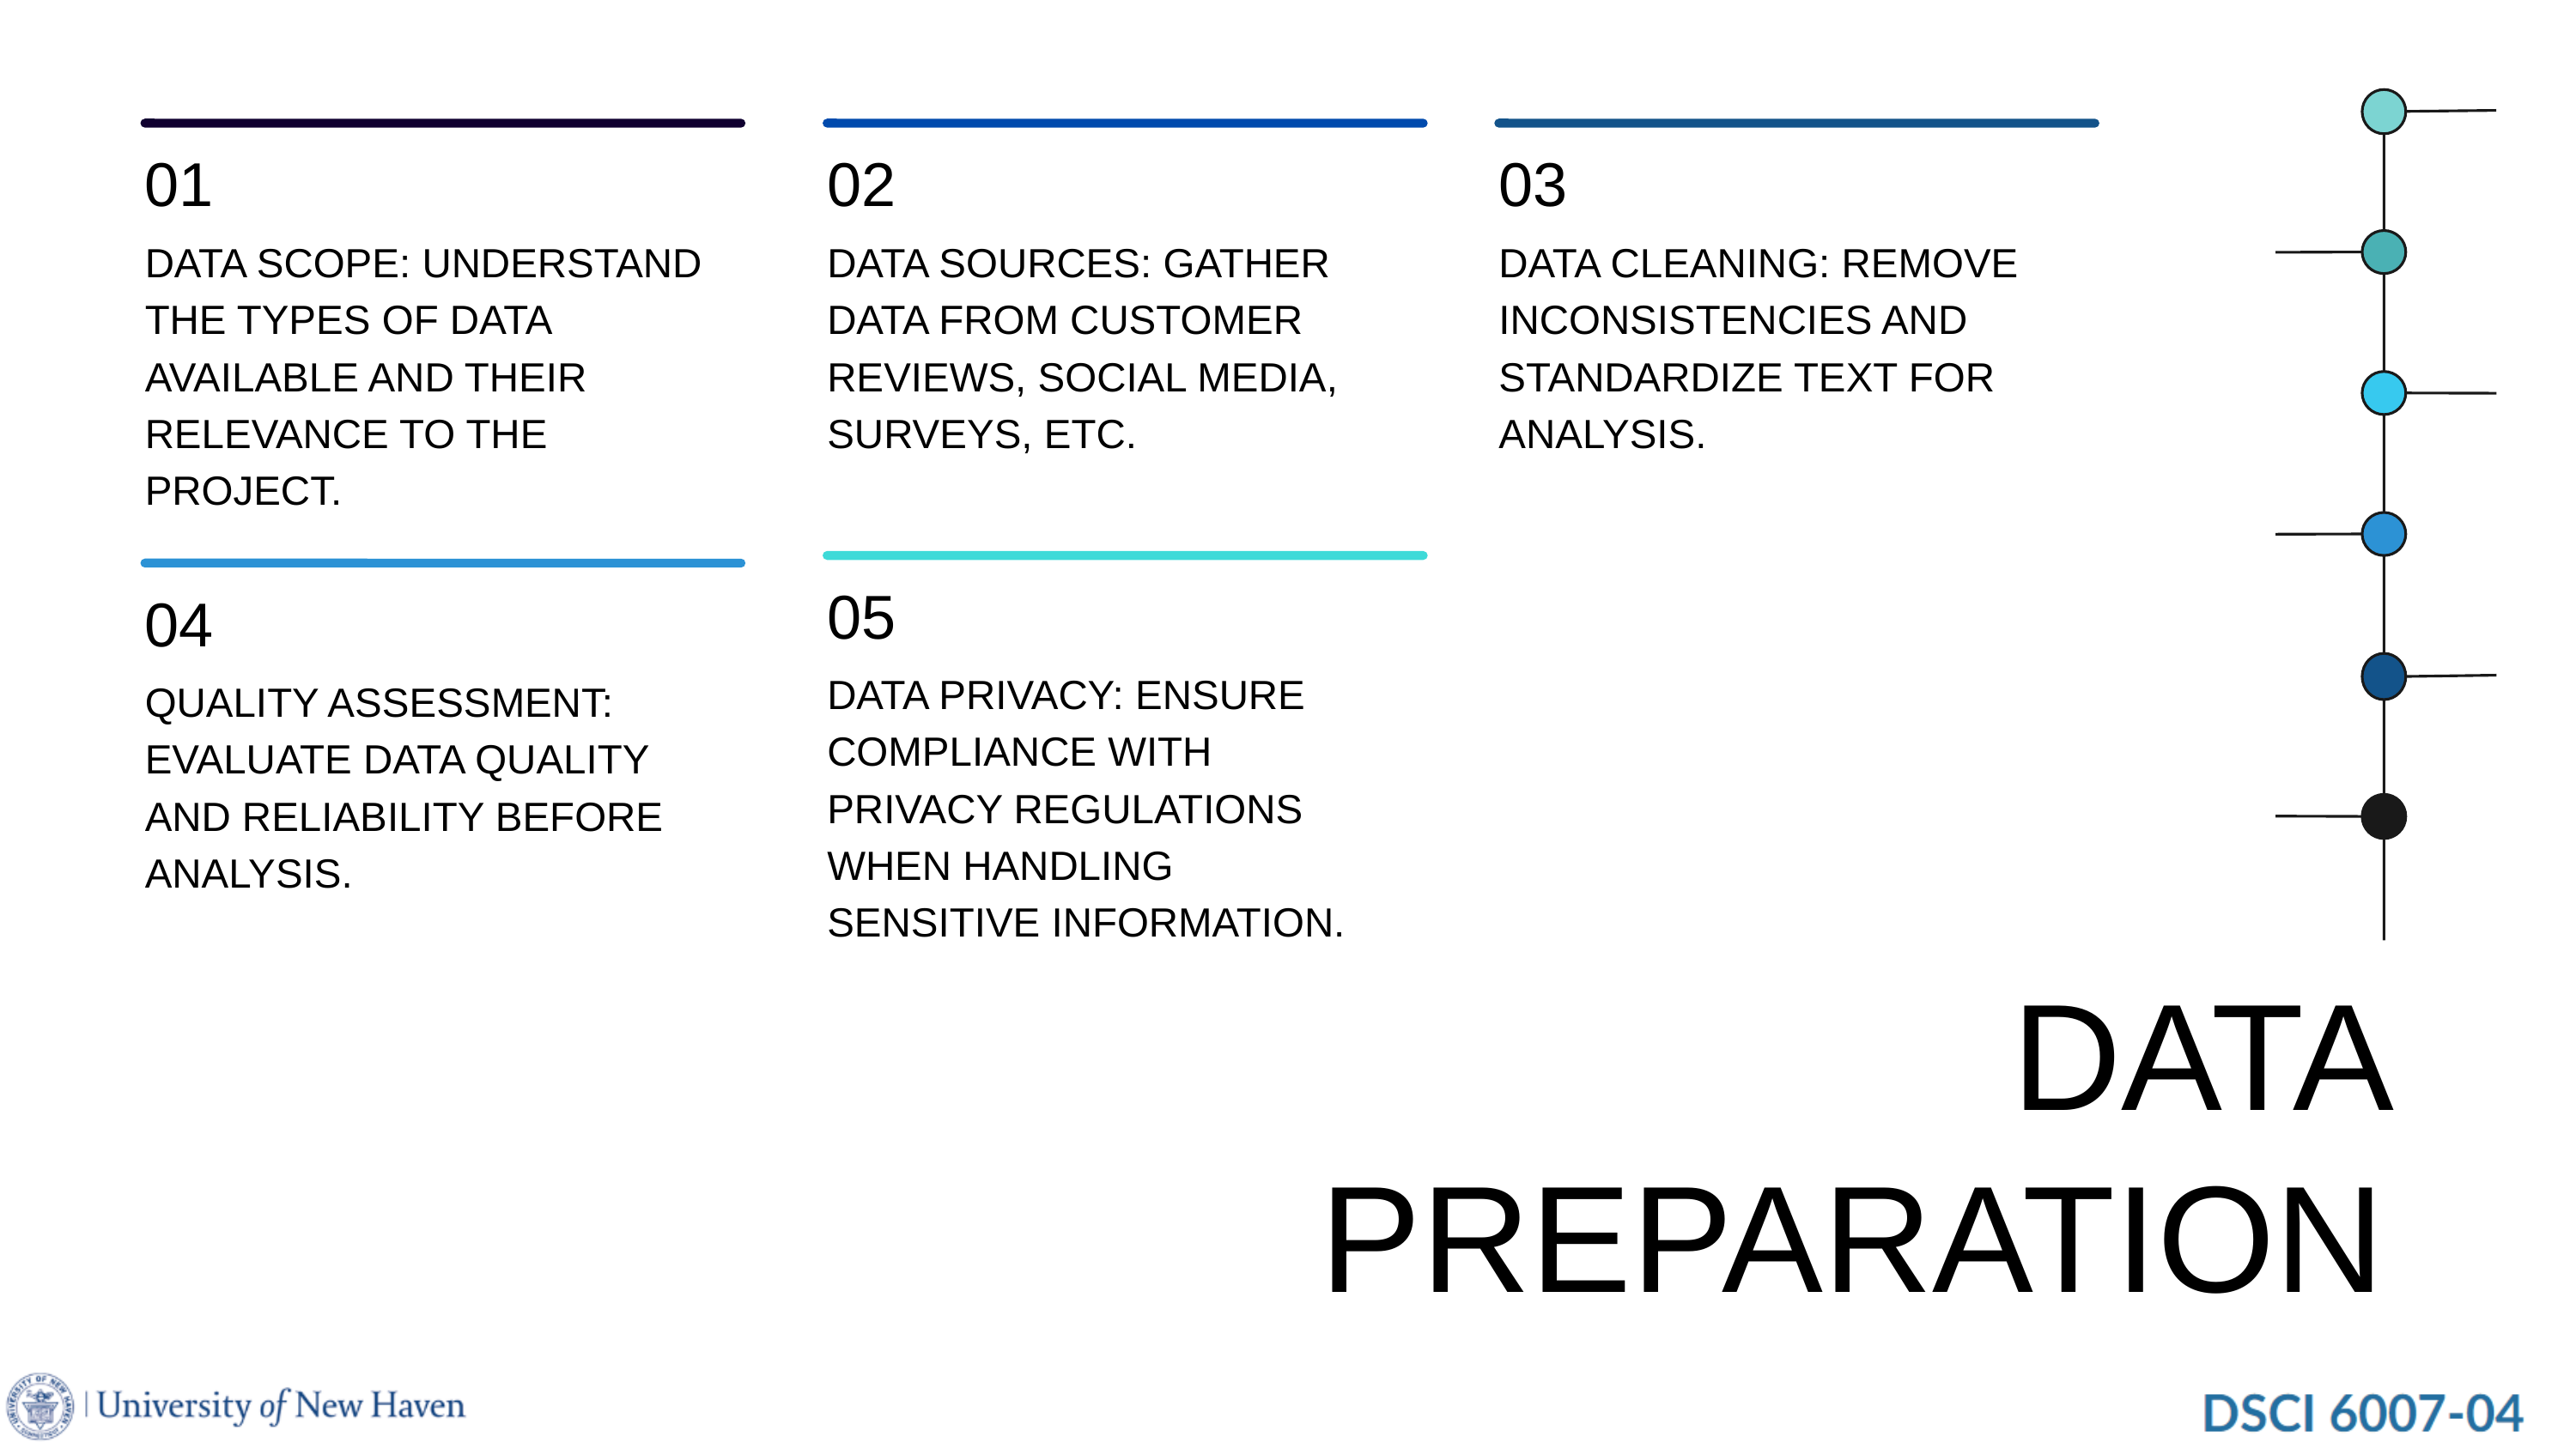

01
DATA SCOPE: UNDERSTAND THE TYPES OF DATA AVAILABLE AND THEIR RELEVANCE TO THE PROJECT.

02
DATA SOURCES: GATHER DATA FROM CUSTOMER REVIEWS, SOCIAL MEDIA, SURVEYS, ETC.

03
DATA CLEANING: REMOVE INCONSISTENCIES AND STANDARDIZE TEXT FOR ANALYSIS.

05
DATA PRIVACY: ENSURE COMPLIANCE WITH PRIVACY REGULATIONS WHEN HANDLING SENSITIVE INFORMATION.

04
QUALITY ASSESSMENT: EVALUATE DATA QUALITY AND RELIABILITY BEFORE ANALYSIS.

DATA PREPARATION